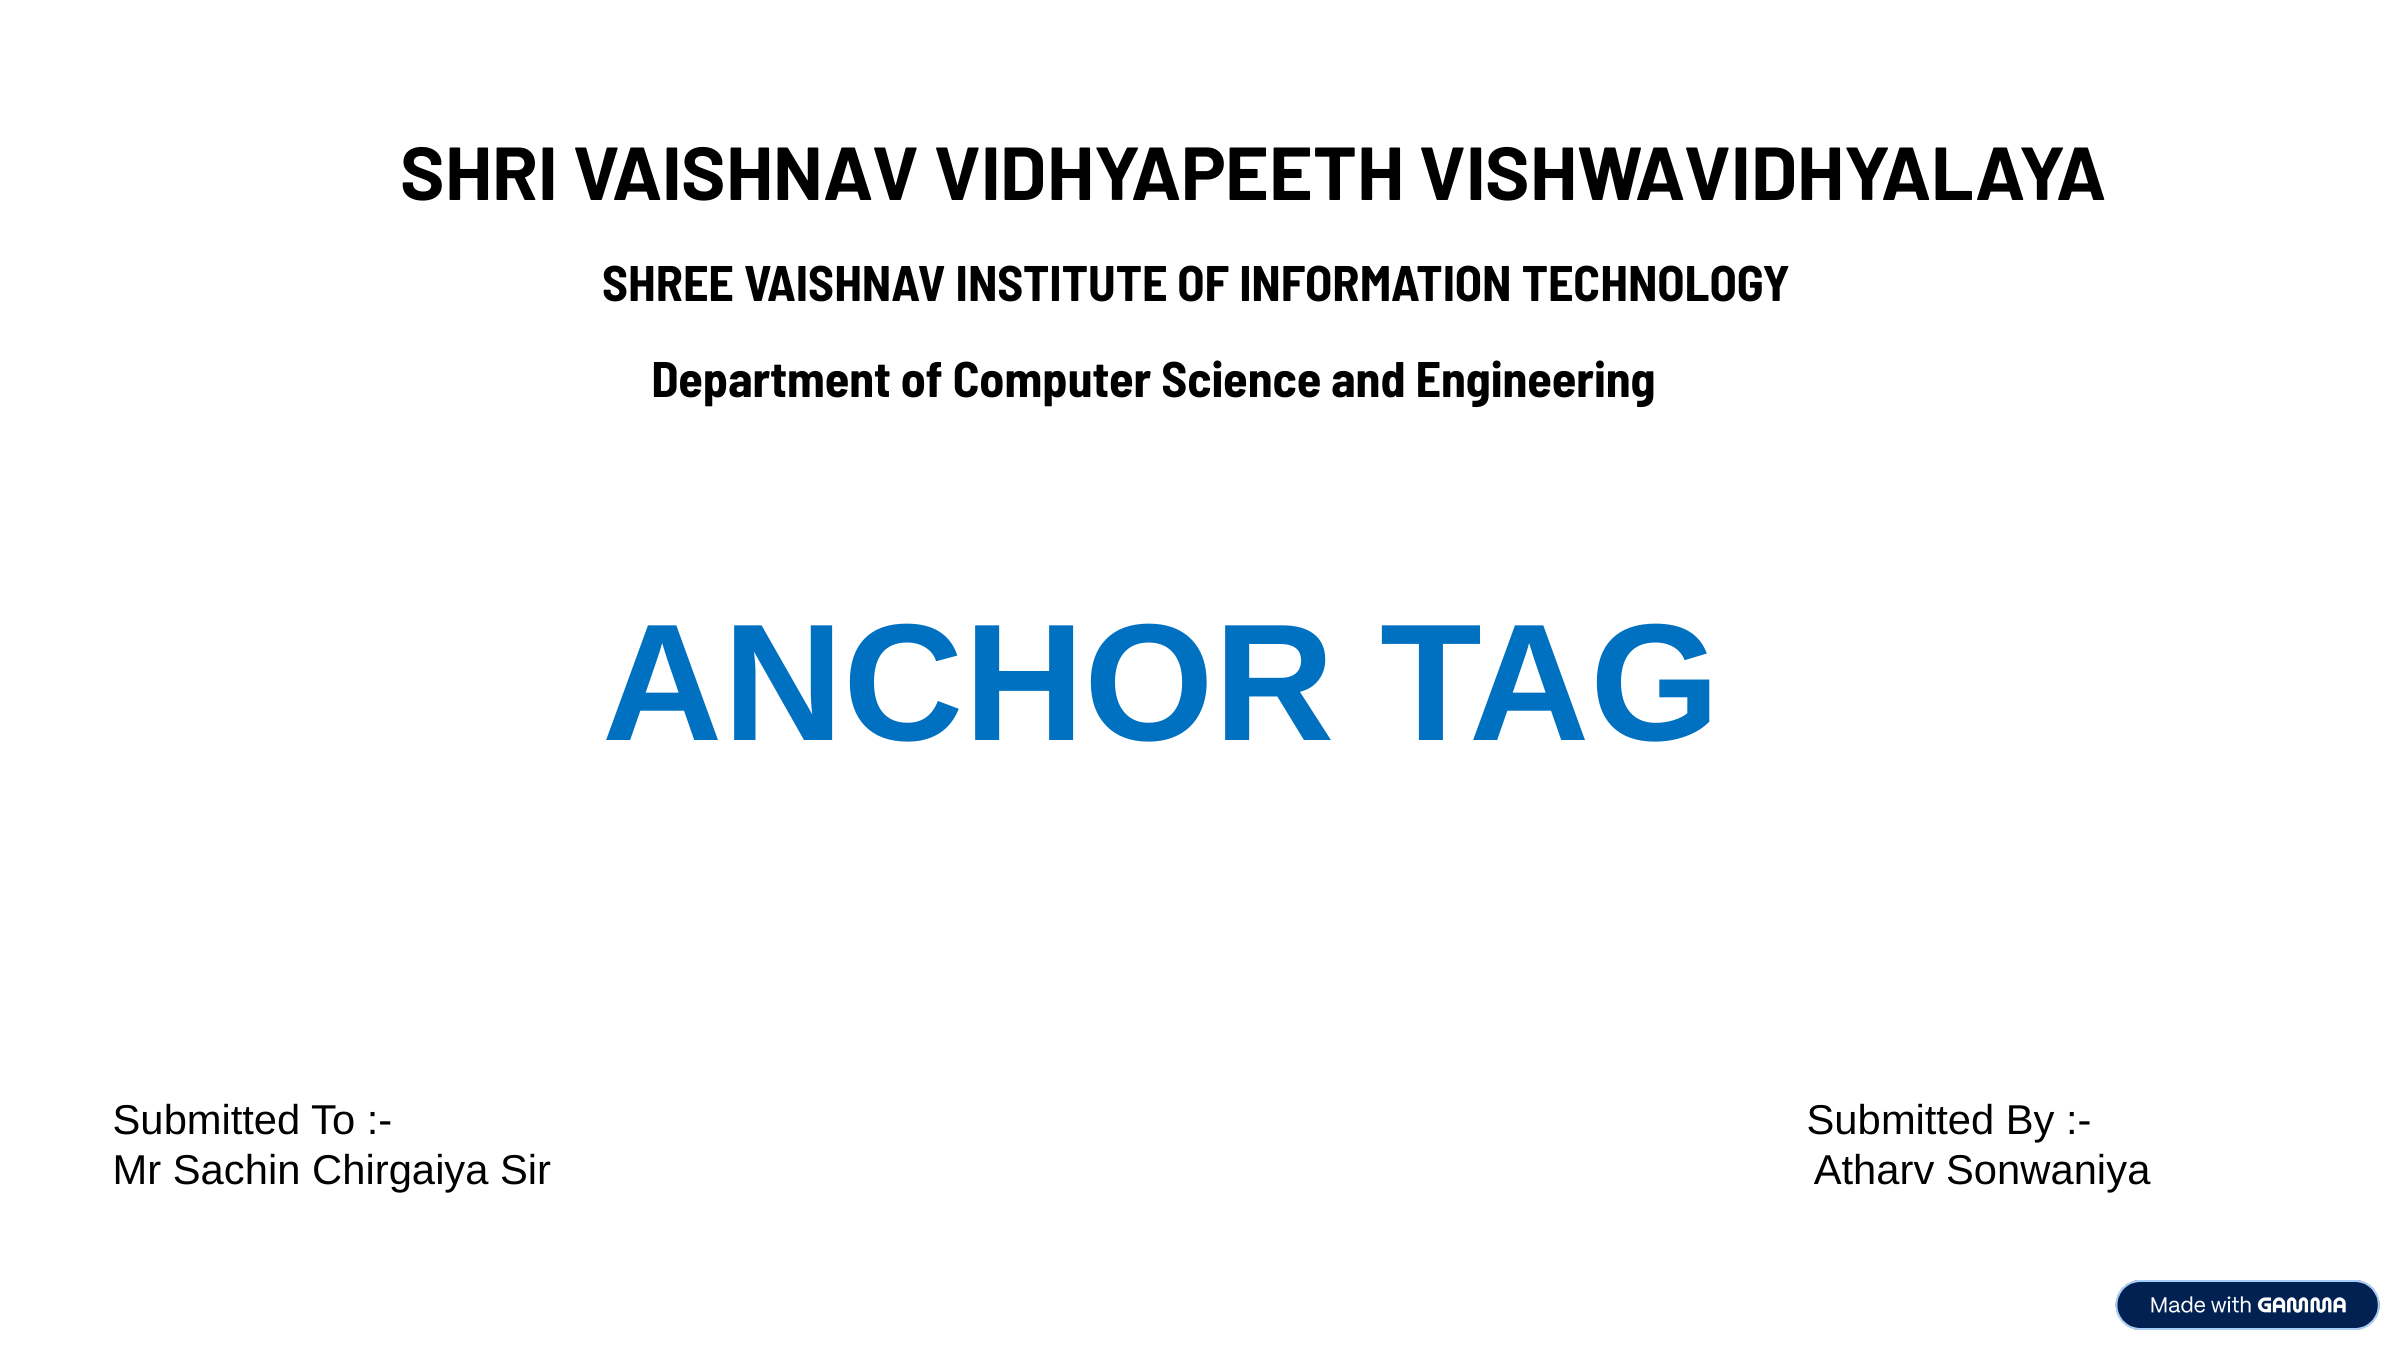

SHRI VAISHNAV VIDHYAPEETH VISHWAVIDHYALAYA
SHREE VAISHNAV INSTITUTE OF INFORMATION TECHNOLOGY
Department of Computer Science and Engineering
ANCHOR TAG
Submitted To :-                                                                                                                           Submitted By :-
Mr Sachin Chirgaiya Sir                                                                                                              Atharv Sonwaniya